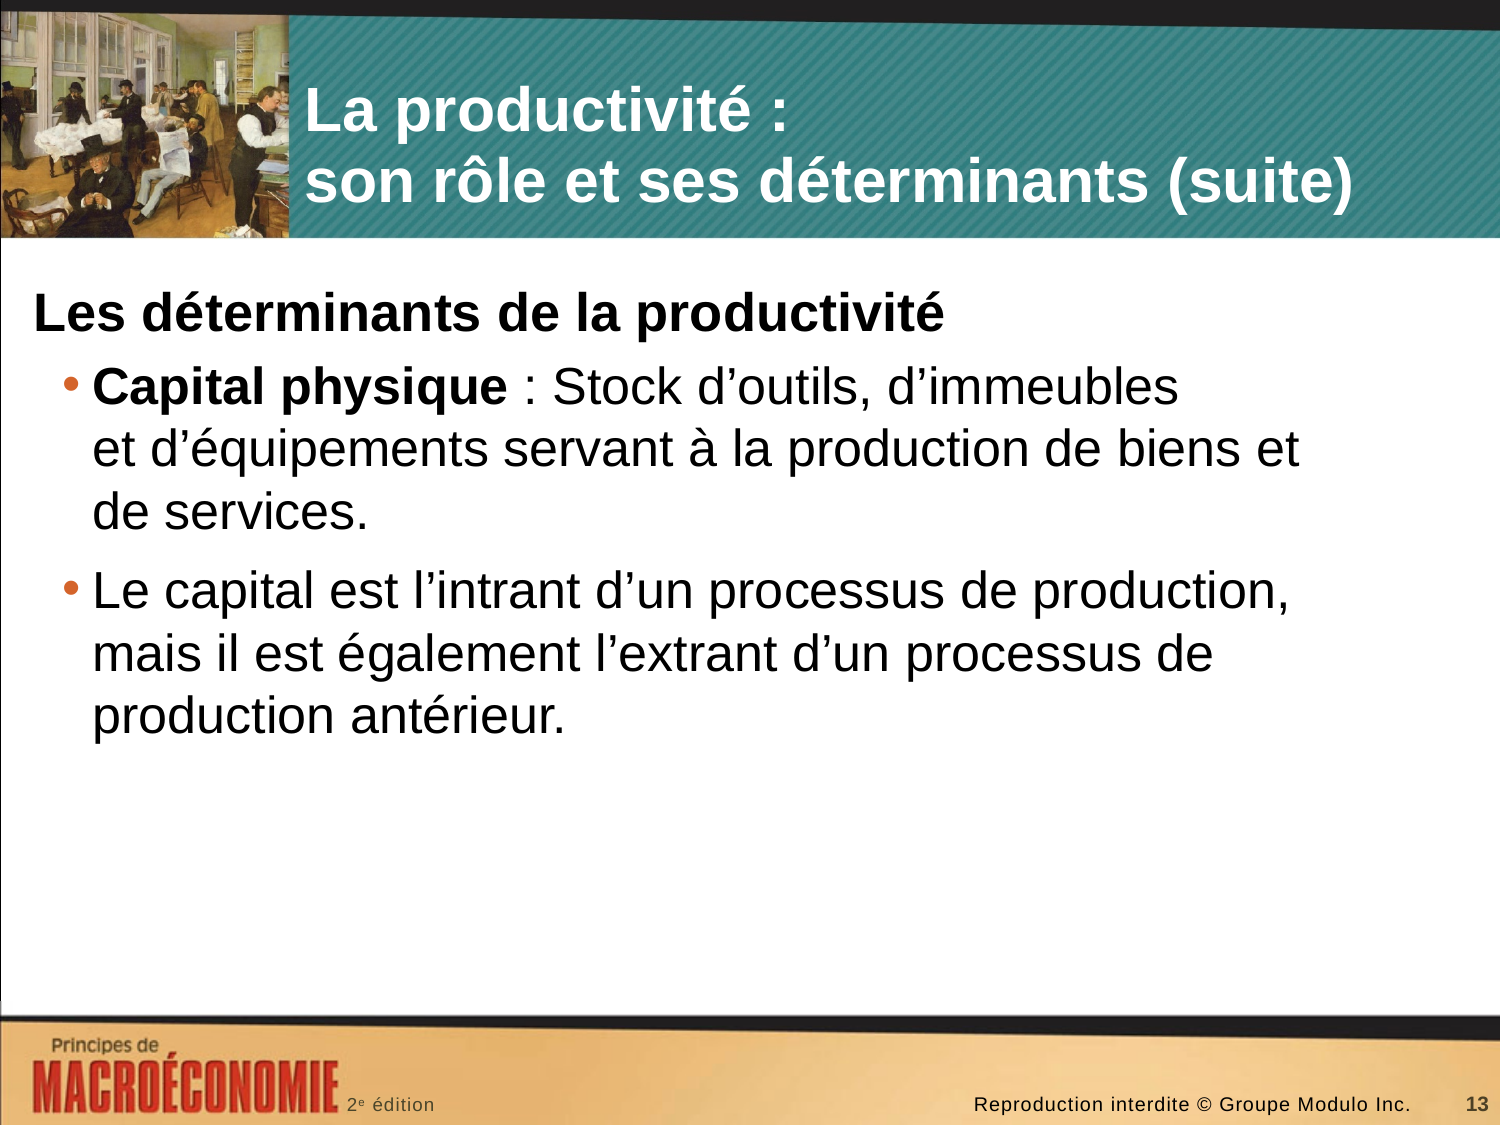

# La productivité : son rôle et ses déterminants (suite)
Les déterminants de la productivité
Capital physique : Stock d’outils, d’immeubles
et d’équipements servant à la production de biens et     de services.
Le capital est l’intrant d’un processus de production,  mais il est également l’extrant d’un processus de production antérieur.

13